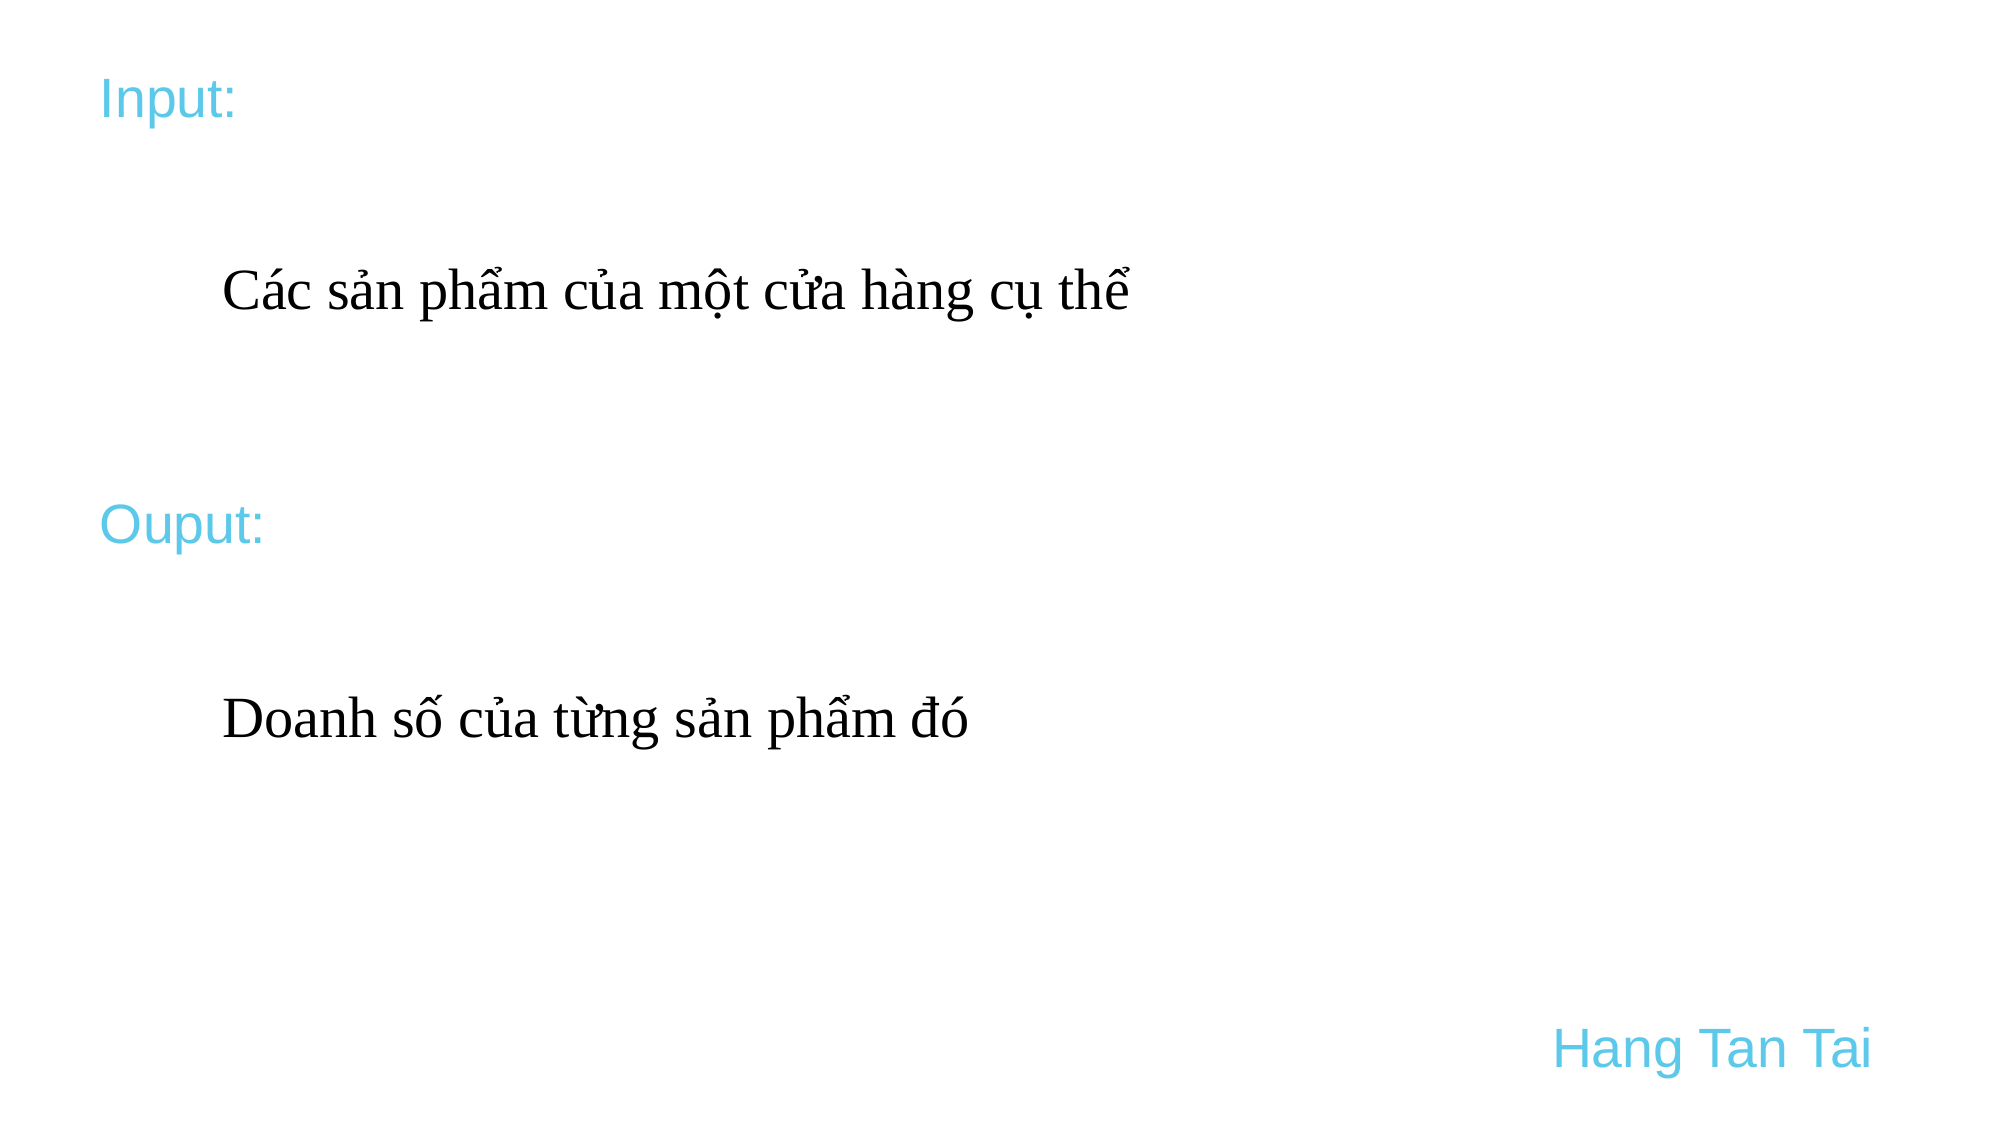

Input:
Các sản phẩm của một cửa hàng cụ thể
Ouput:
Doanh số của từng sản phẩm đó
Hang Tan Tai